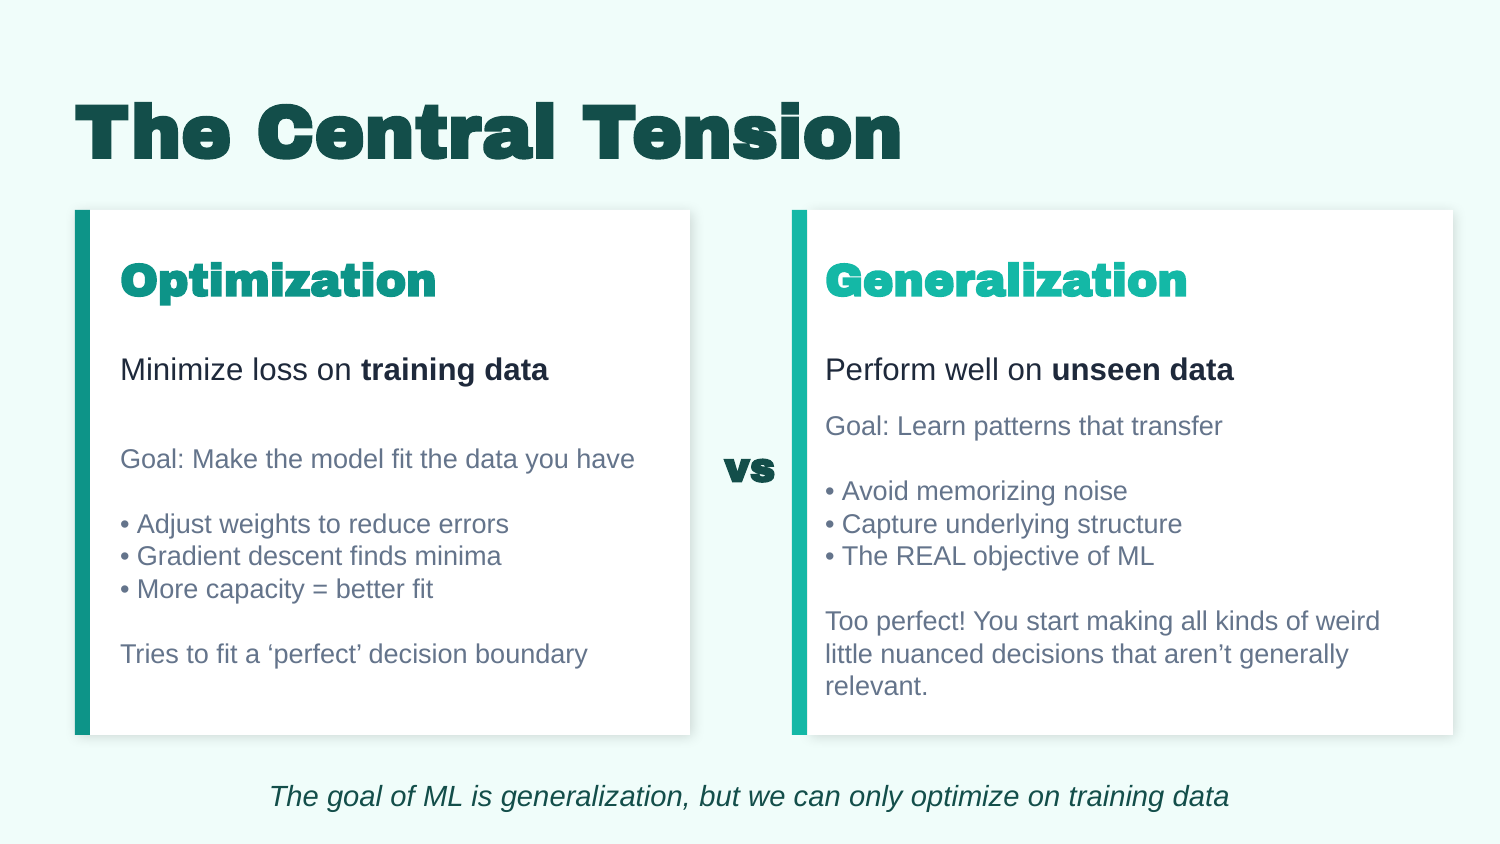

The Central Tension

Optimization
Generalization
Minimize loss on training data
Perform well on unseen data
Goal: Make the model fit the data you have

• Adjust weights to reduce errors
• Gradient descent finds minima
• More capacity = better fit

Tries to fit a ‘perfect’ decision boundary
Goal: Learn patterns that transfer

• Avoid memorizing noise
• Capture underlying structure
• The REAL objective of ML

Too perfect! You start making all kinds of weird little nuanced decisions that aren’t generally relevant.
vs
The goal of ML is generalization, but we can only optimize on training data